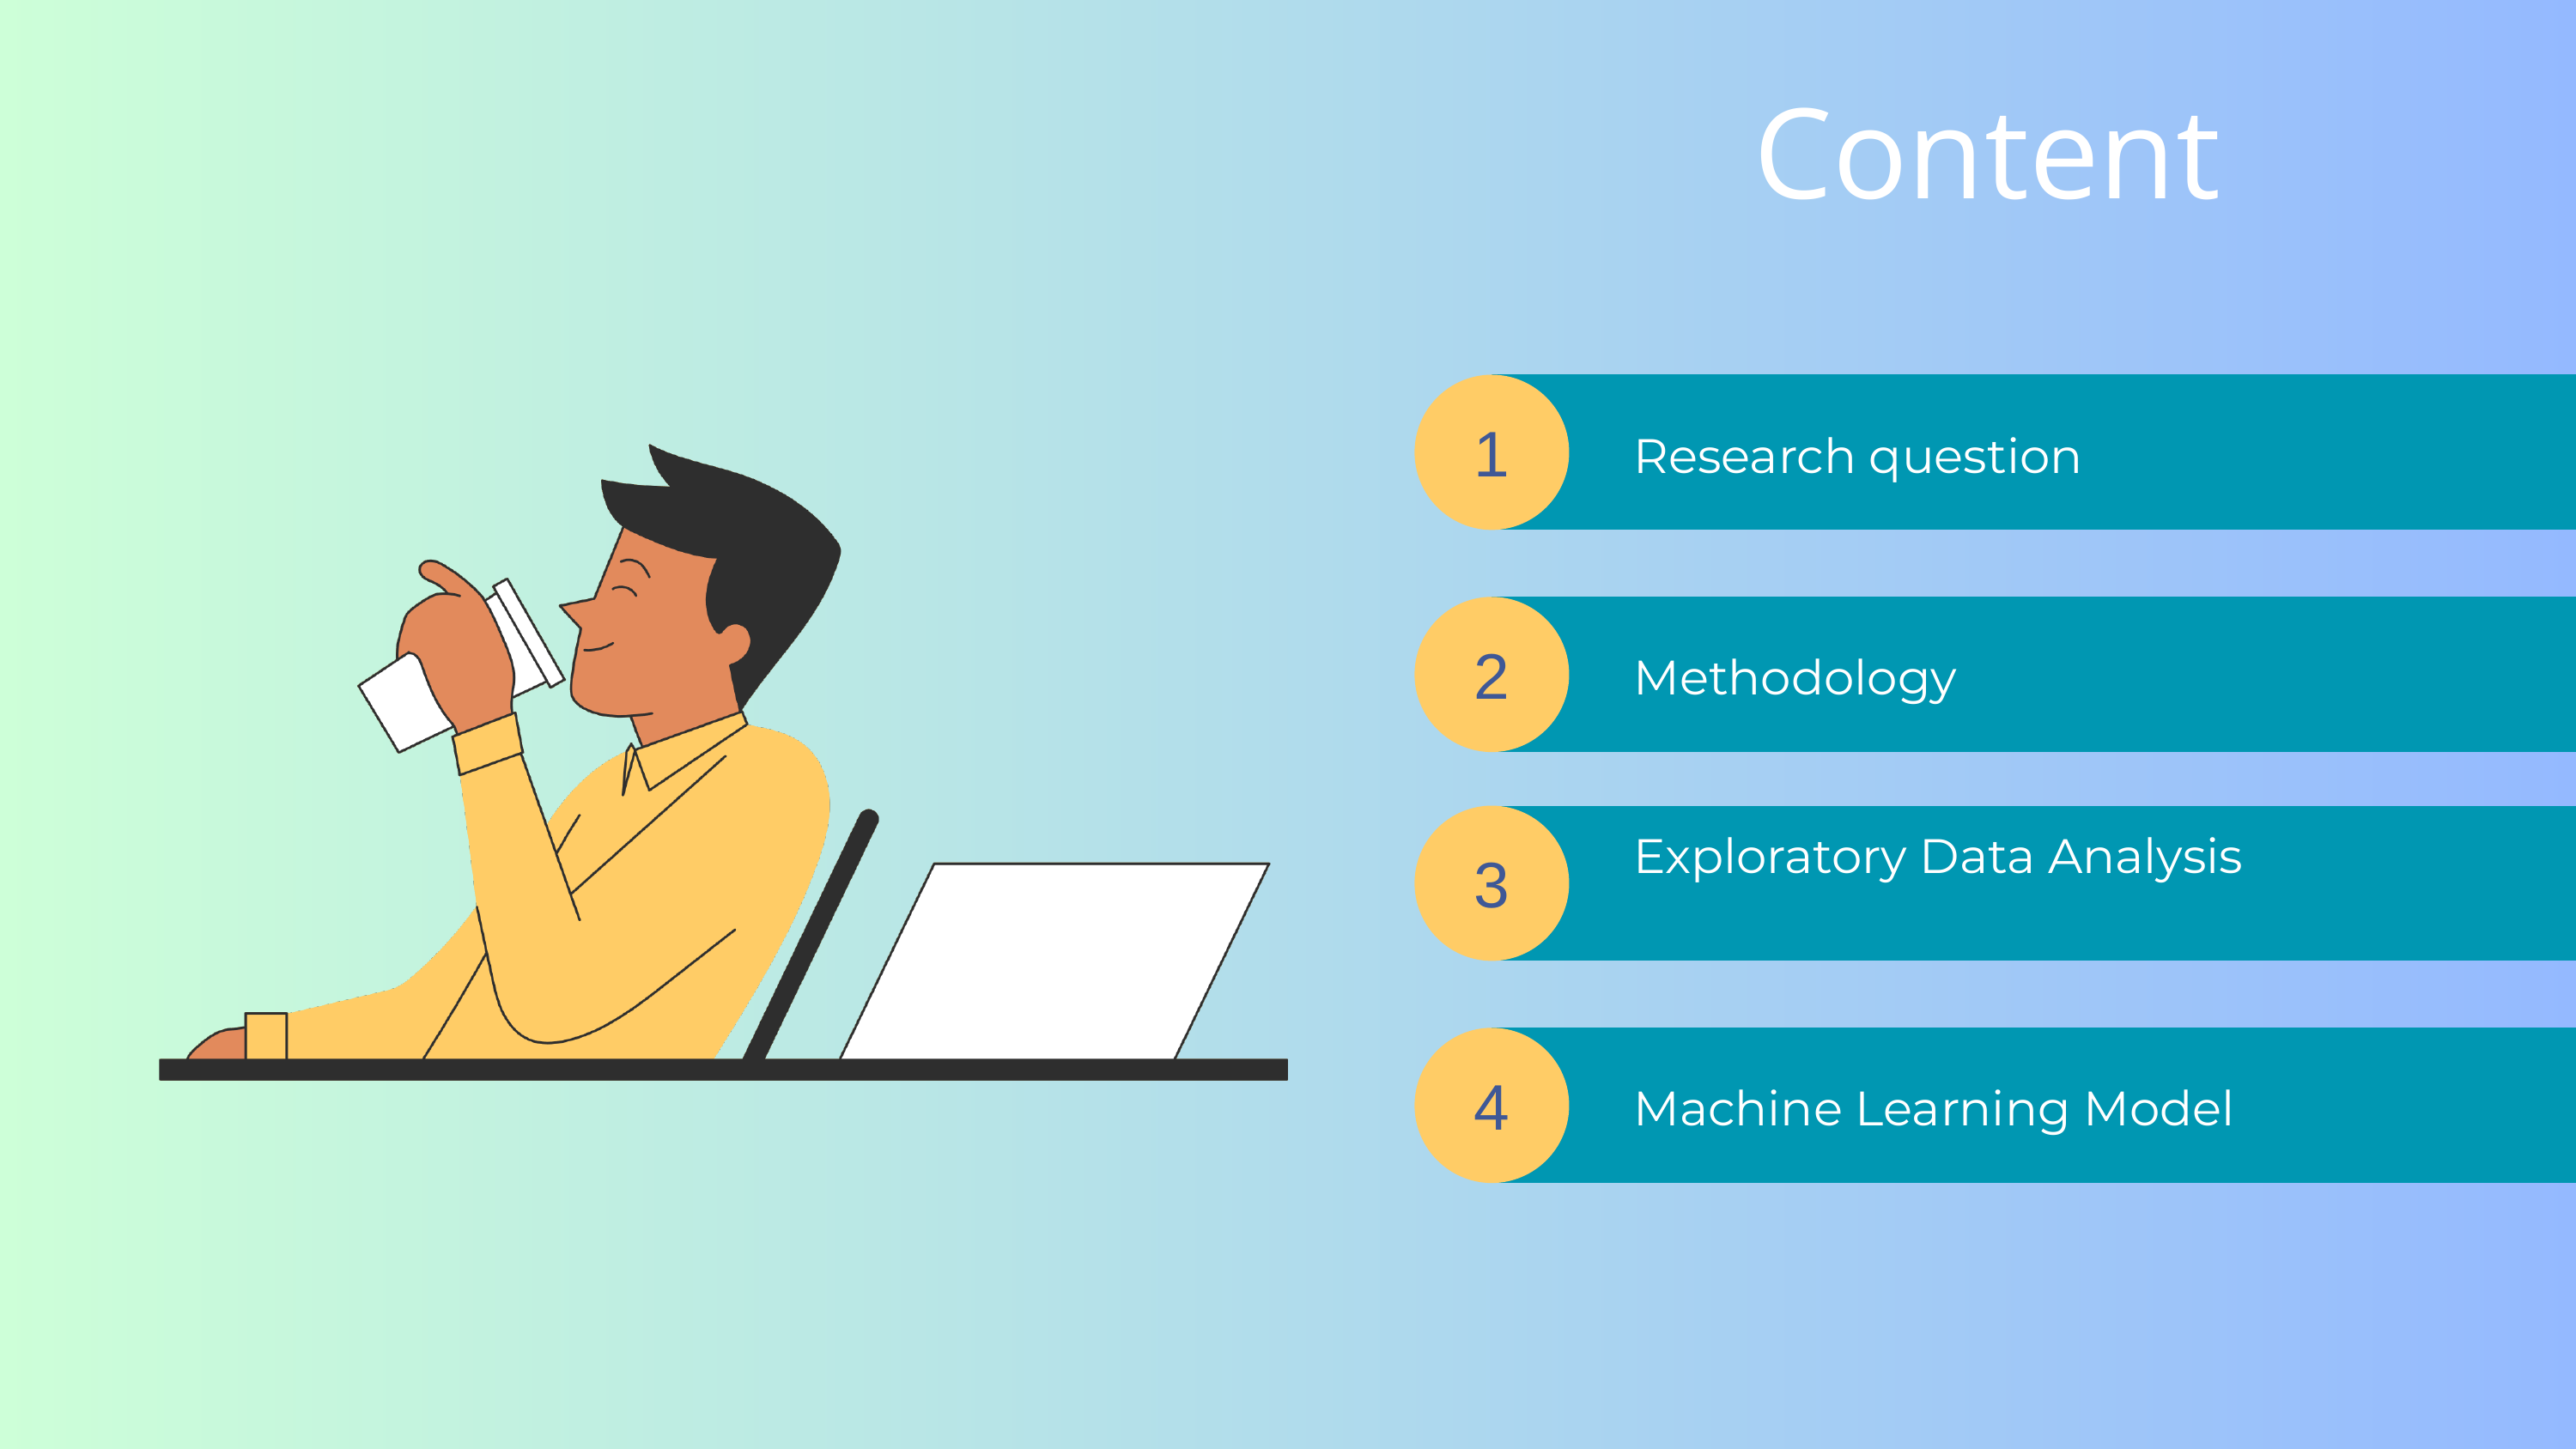

Content

1
Research question

2
Methodology

Exploratory Data Analysis
3

4
Machine Learning Model